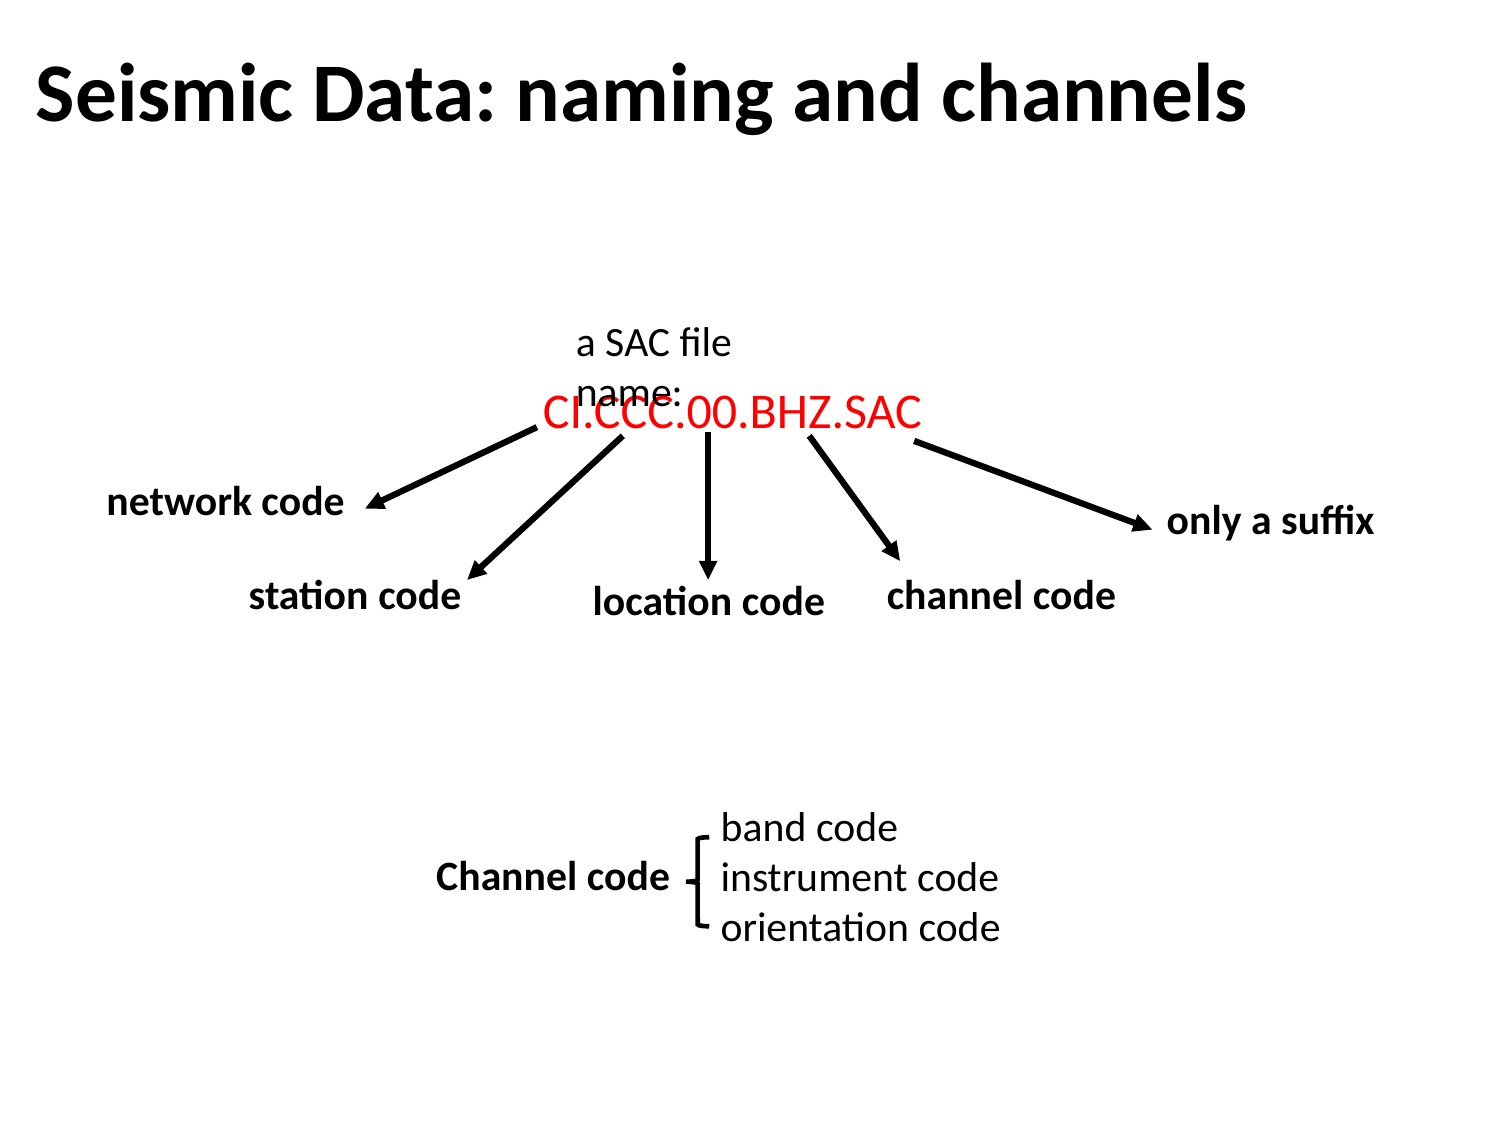

Seismic Data: naming and channels
a SAC file name:
CI.CCC.00.BHZ.SAC
network code
only a suffix
station code
channel code
location code
band code
instrument code
orientation code

Channel code